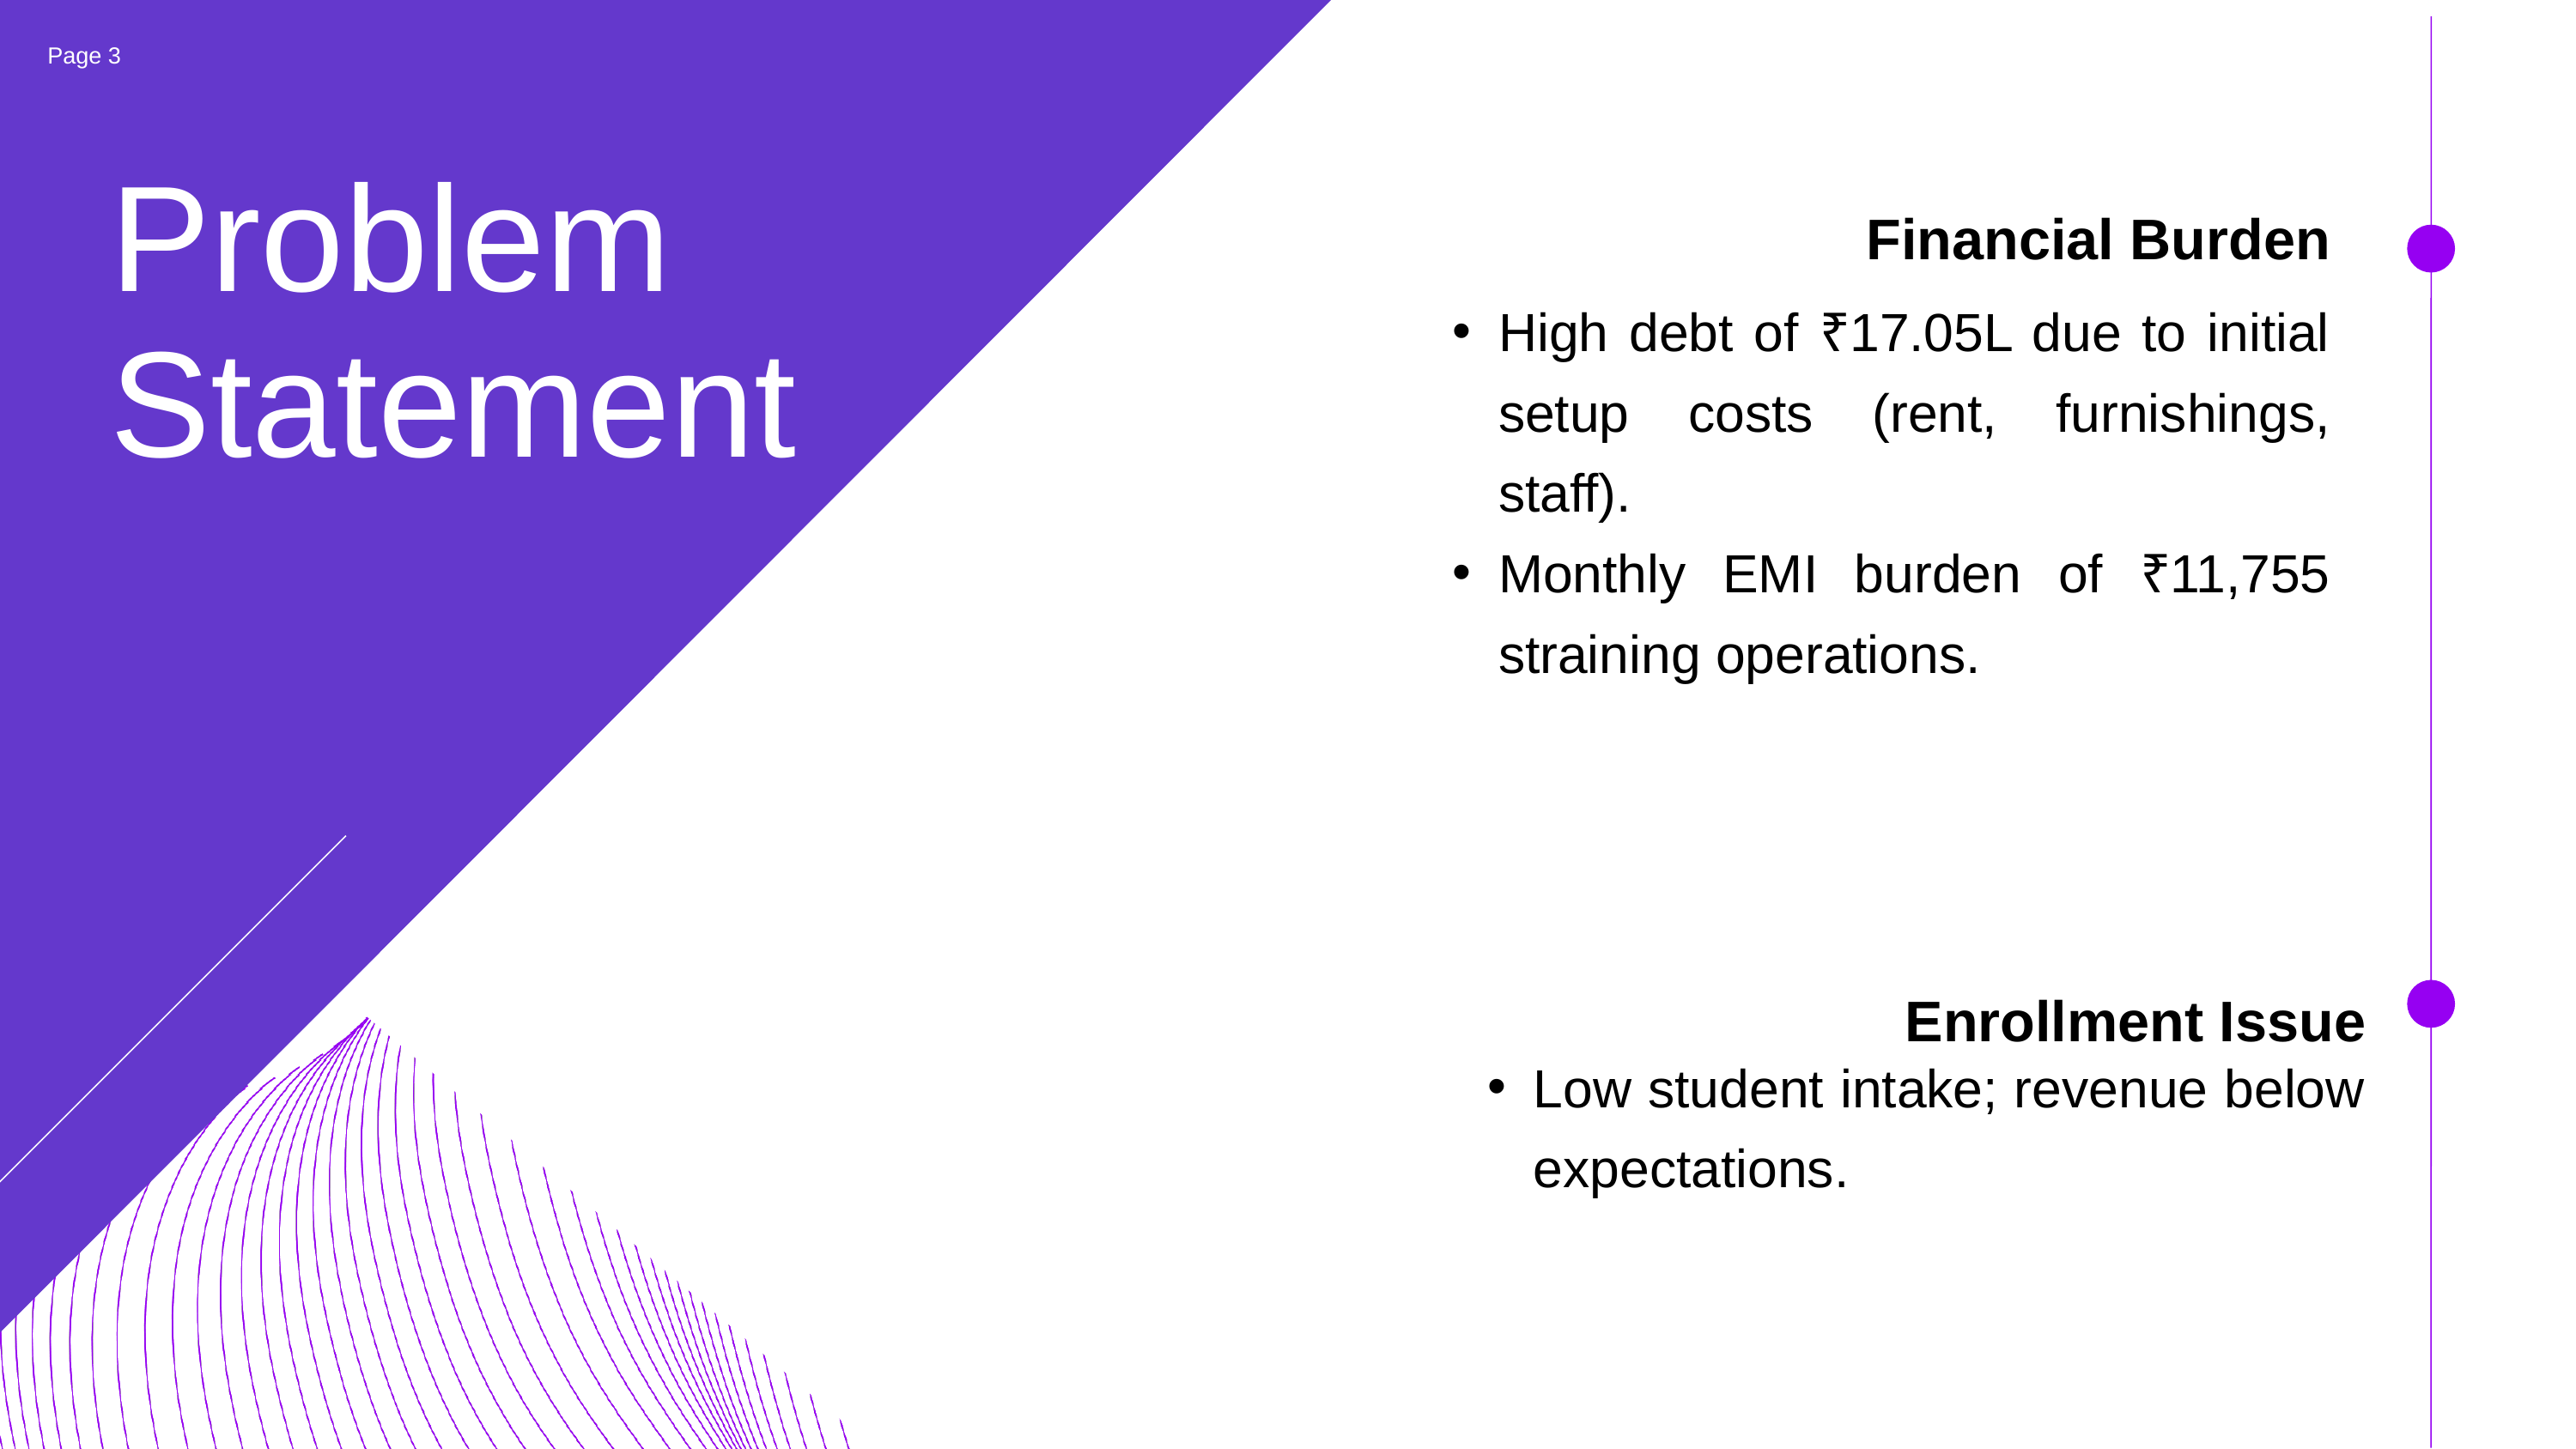

Page 3
Problem Statement
Financial Burden
High debt of ₹17.05L due to initial setup costs (rent, furnishings, staff).
Monthly EMI burden of ₹11,755 straining operations.

Enrollment Issue
Low student intake; revenue below expectations.